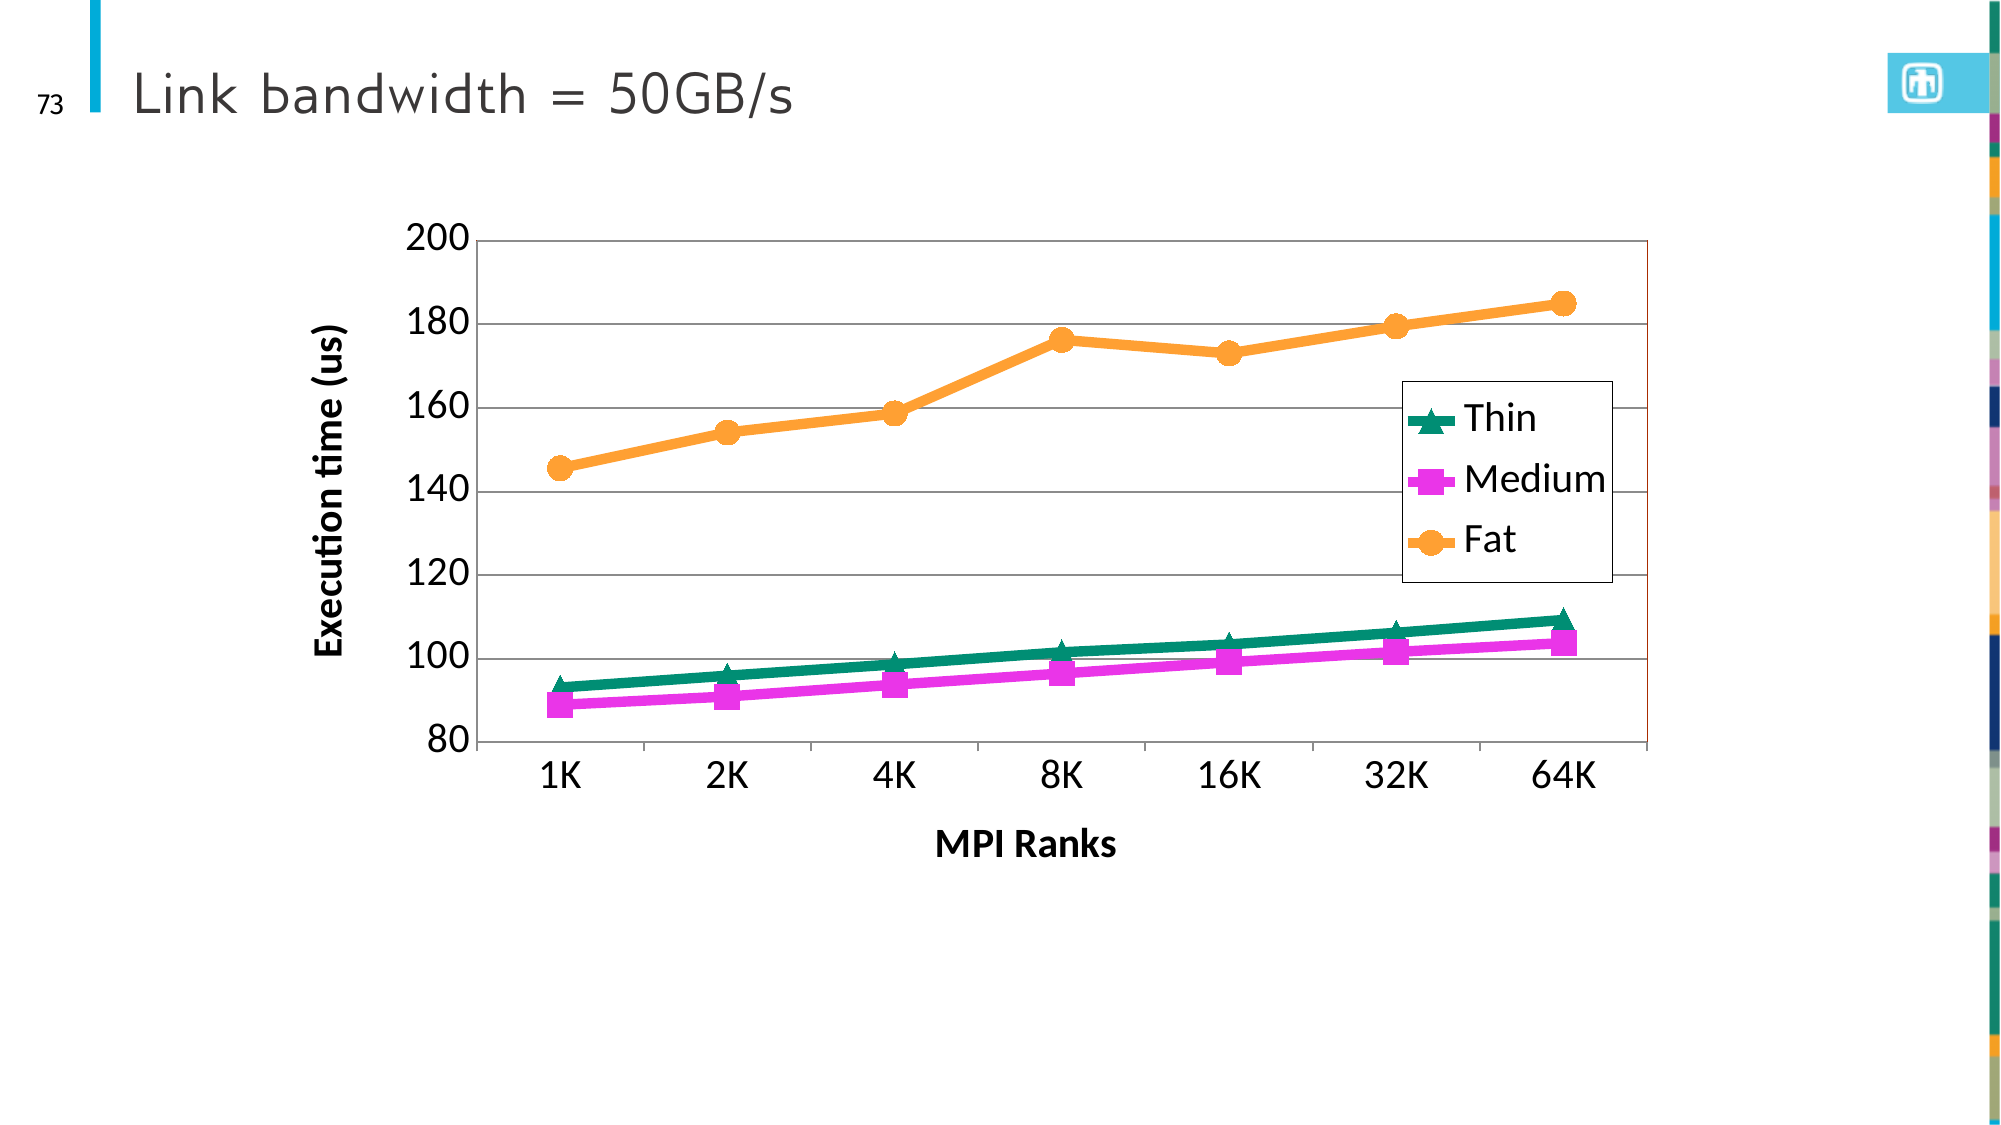

# Link bandwidth = 50GB/s
73

### Chart

| Category | Thin | Medium | Fat |
|---|---|---|---|
| 1K | 93.12259999999999 | 88.99270000000001 | 145.568 |
| 2K | 95.9498 | 90.9732 | 154.115 |
| 4K | 98.6666 | 93.8062 | 158.665 |
| 8K | 101.553 | 96.4817 | 176.265 |
| 16K | 103.416 | 99.1678 | 173.023 |
| 32K | 106.213 | 101.644 | 179.505 |
| 64K | 109.274 | 103.753 | 184.967 |